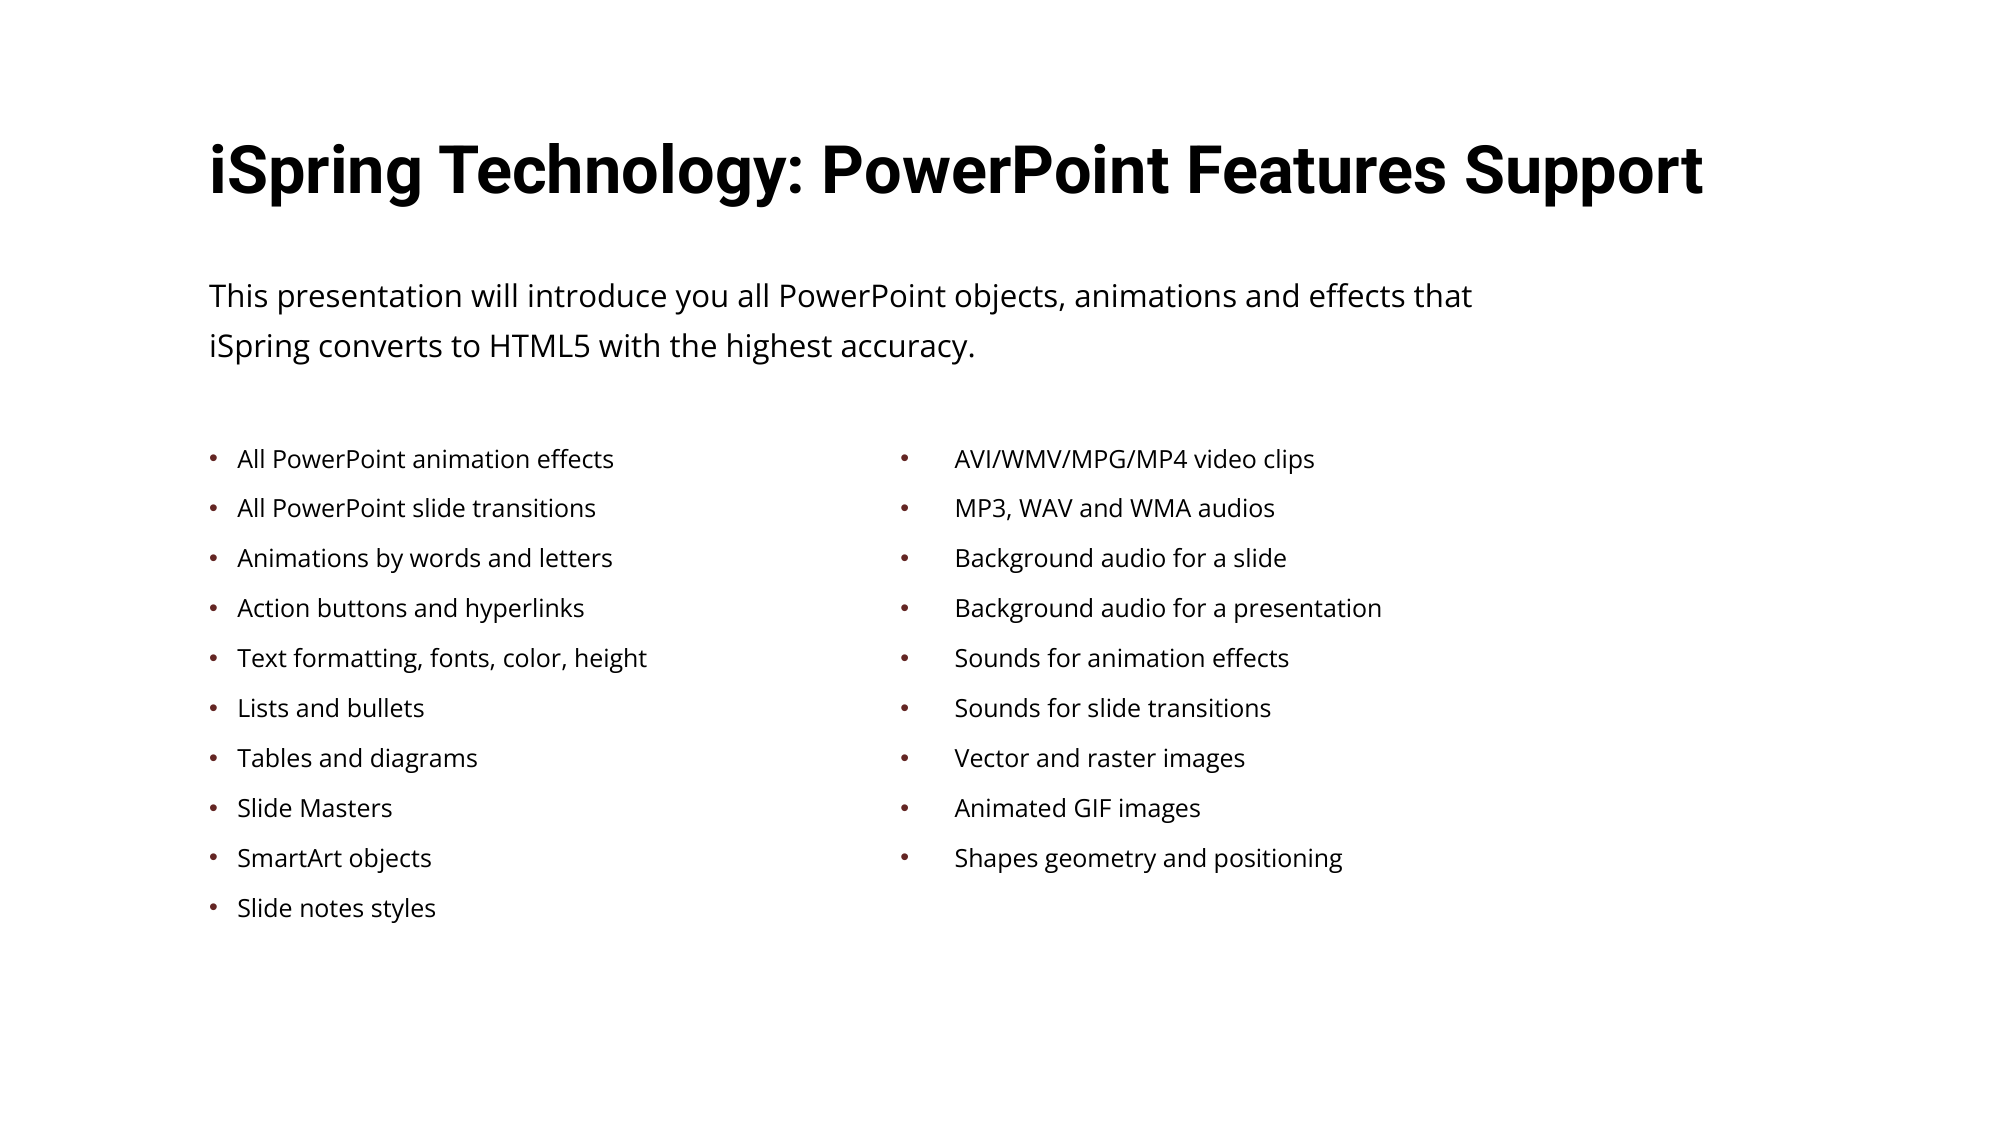

# iSpring Technology: PowerPoint Features Support
This presentation will introduce you all PowerPoint objects, animations and effects that iSpring converts to HTML5 with the highest accuracy.
All PowerPoint animation effects
All PowerPoint slide transitions
Animations by words and letters
Action buttons and hyperlinks
Text formatting, fonts, color, height
Lists and bullets
Tables and diagrams
Slide Masters
SmartArt objects
Slide notes styles
    AVI/WMV/MPG/MP4 video clips
    MP3, WAV and WMA audios
    Background audio for a slide
    Background audio for a presentation
    Sounds for animation effects
    Sounds for slide transitions
    Vector and raster images
    Animated GIF images
    Shapes geometry and positioning